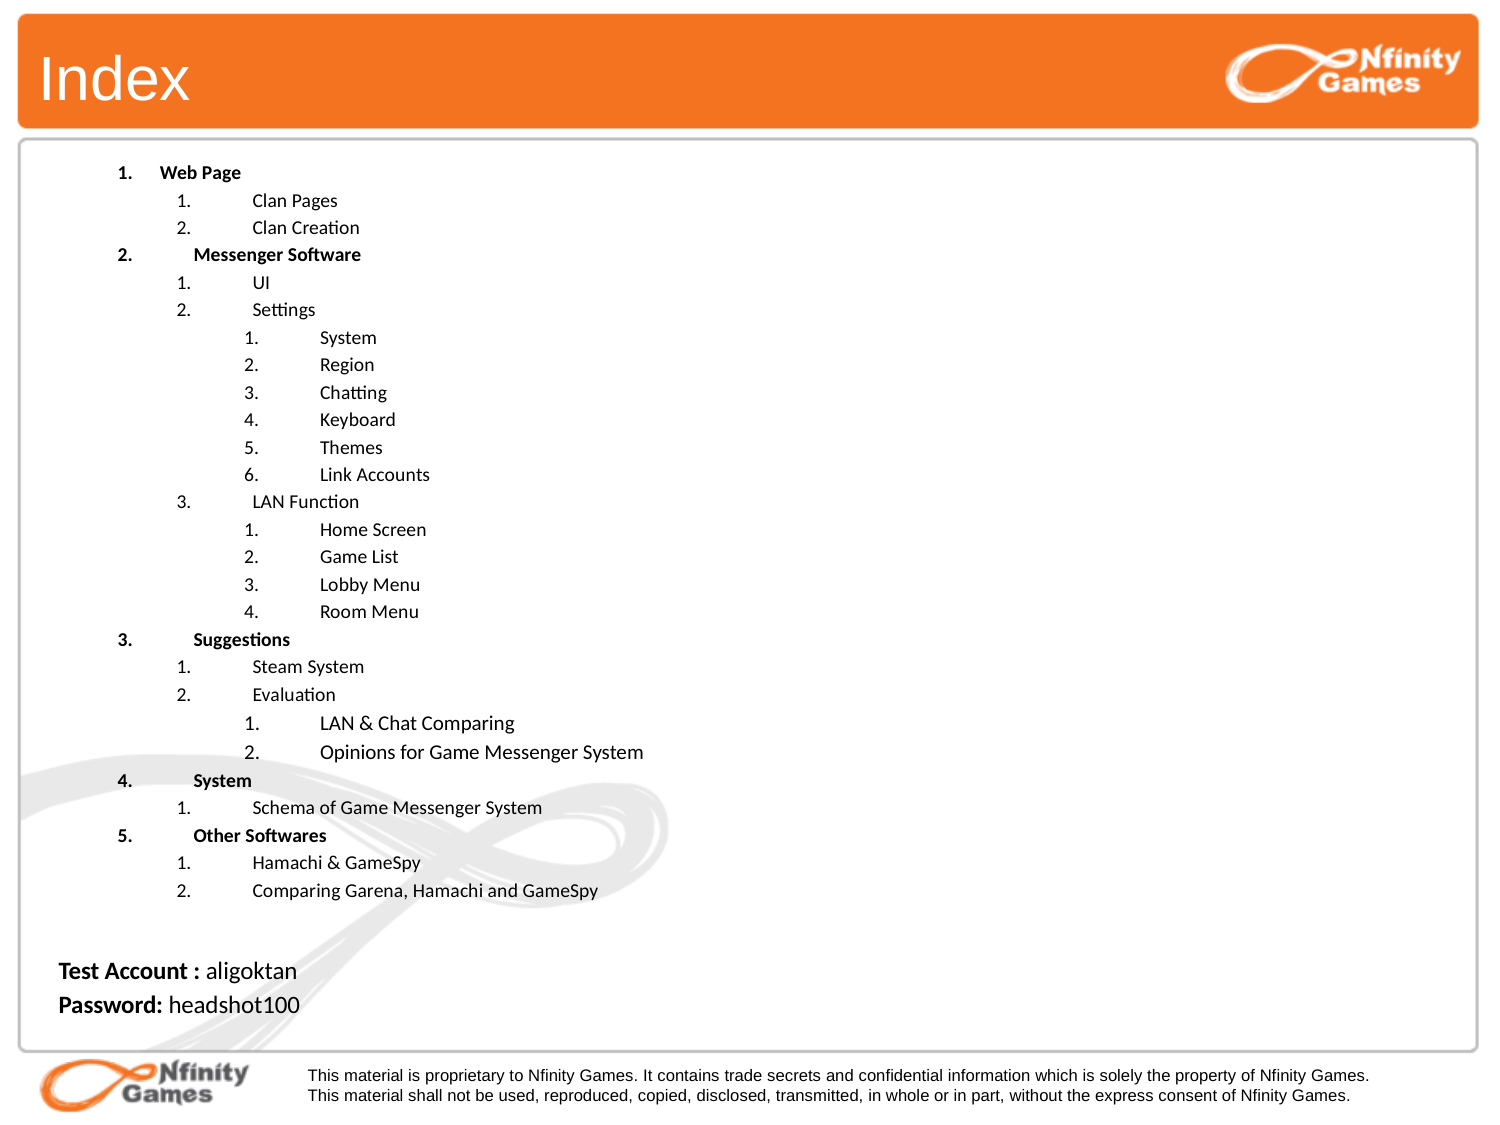

# Index
Web Page
Clan Pages
Clan Creation
Messenger Software
UI
Settings
System
Region
Chatting
Keyboard
Themes
Link Accounts
LAN Function
Home Screen
Game List
Lobby Menu
Room Menu
Suggestions
Steam System
Evaluation
LAN & Chat Comparing
Opinions for Game Messenger System
System
Schema of Game Messenger System
Other Softwares
Hamachi & GameSpy
Comparing Garena, Hamachi and GameSpy

Test Account : aligoktan
Password: headshot100